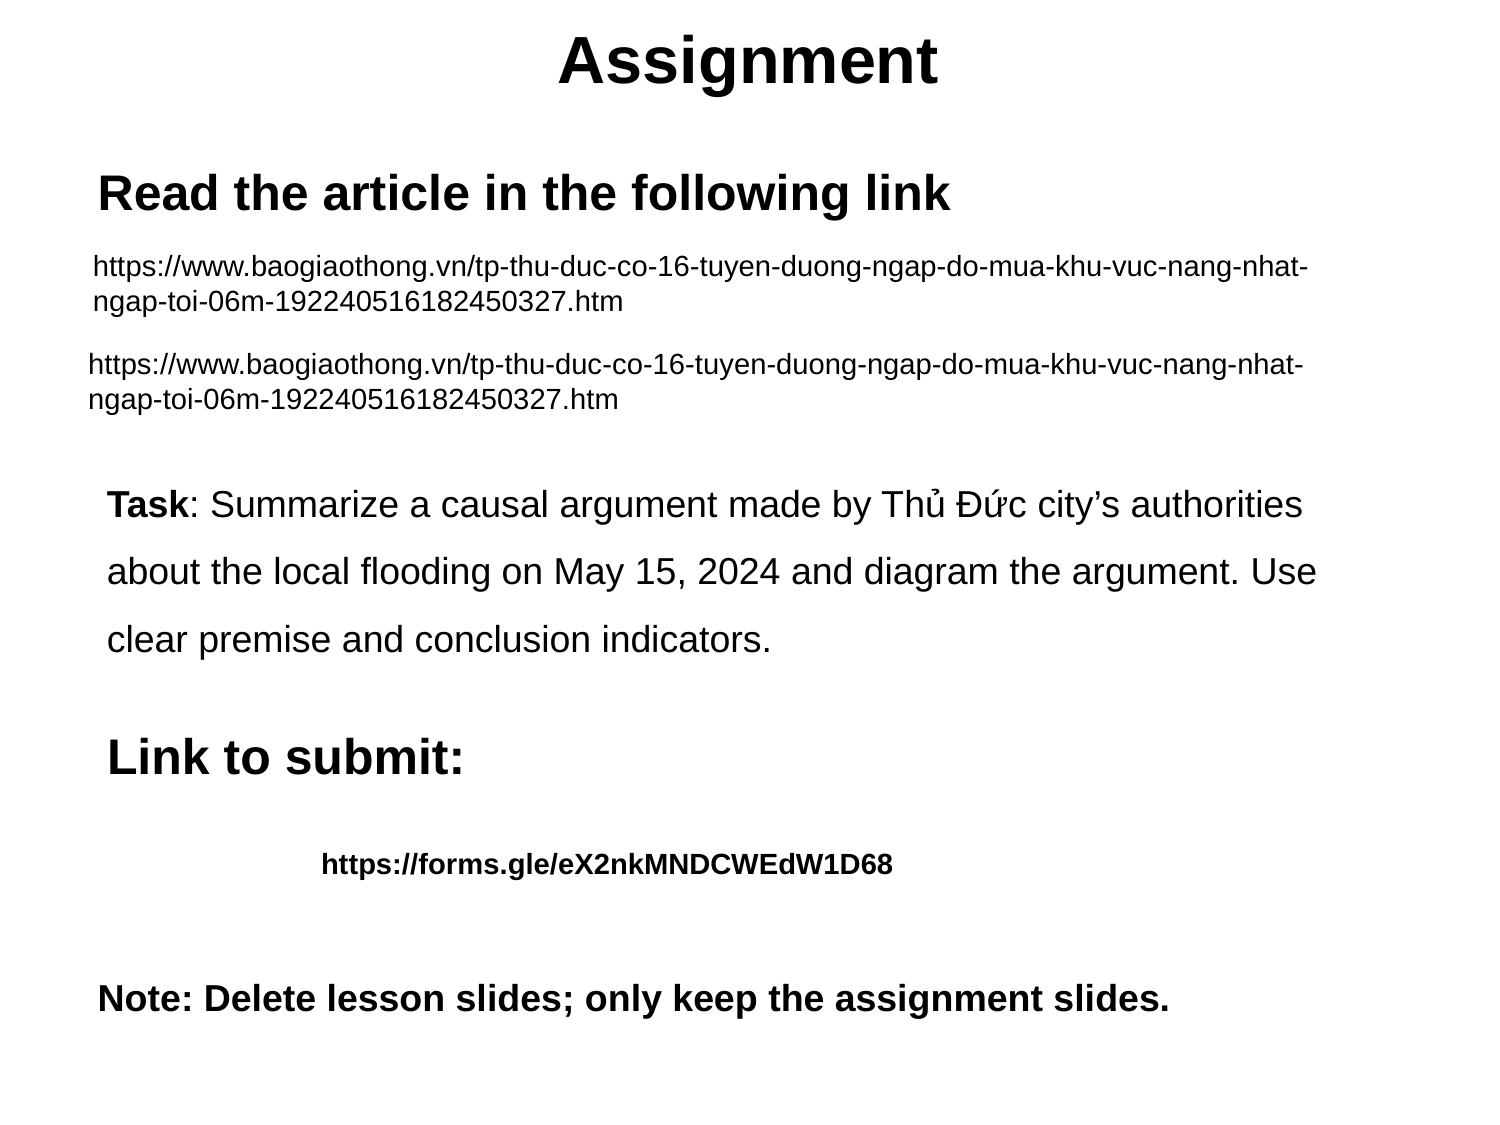

# Assignment
Read the article in the following link
https://www.baogiaothong.vn/tp-thu-duc-co-16-tuyen-duong-ngap-do-mua-khu-vuc-nang-nhat-ngap-toi-06m-192240516182450327.htm
https://www.baogiaothong.vn/tp-thu-duc-co-16-tuyen-duong-ngap-do-mua-khu-vuc-nang-nhat-ngap-toi-06m-192240516182450327.htm
Task: Summarize a causal argument made by Thủ Đức city’s authorities about the local flooding on May 15, 2024 and diagram the argument. Use clear premise and conclusion indicators.
Link to submit:
https://forms.gle/eX2nkMNDCWEdW1D68
Note: Delete lesson slides; only keep the assignment slides.